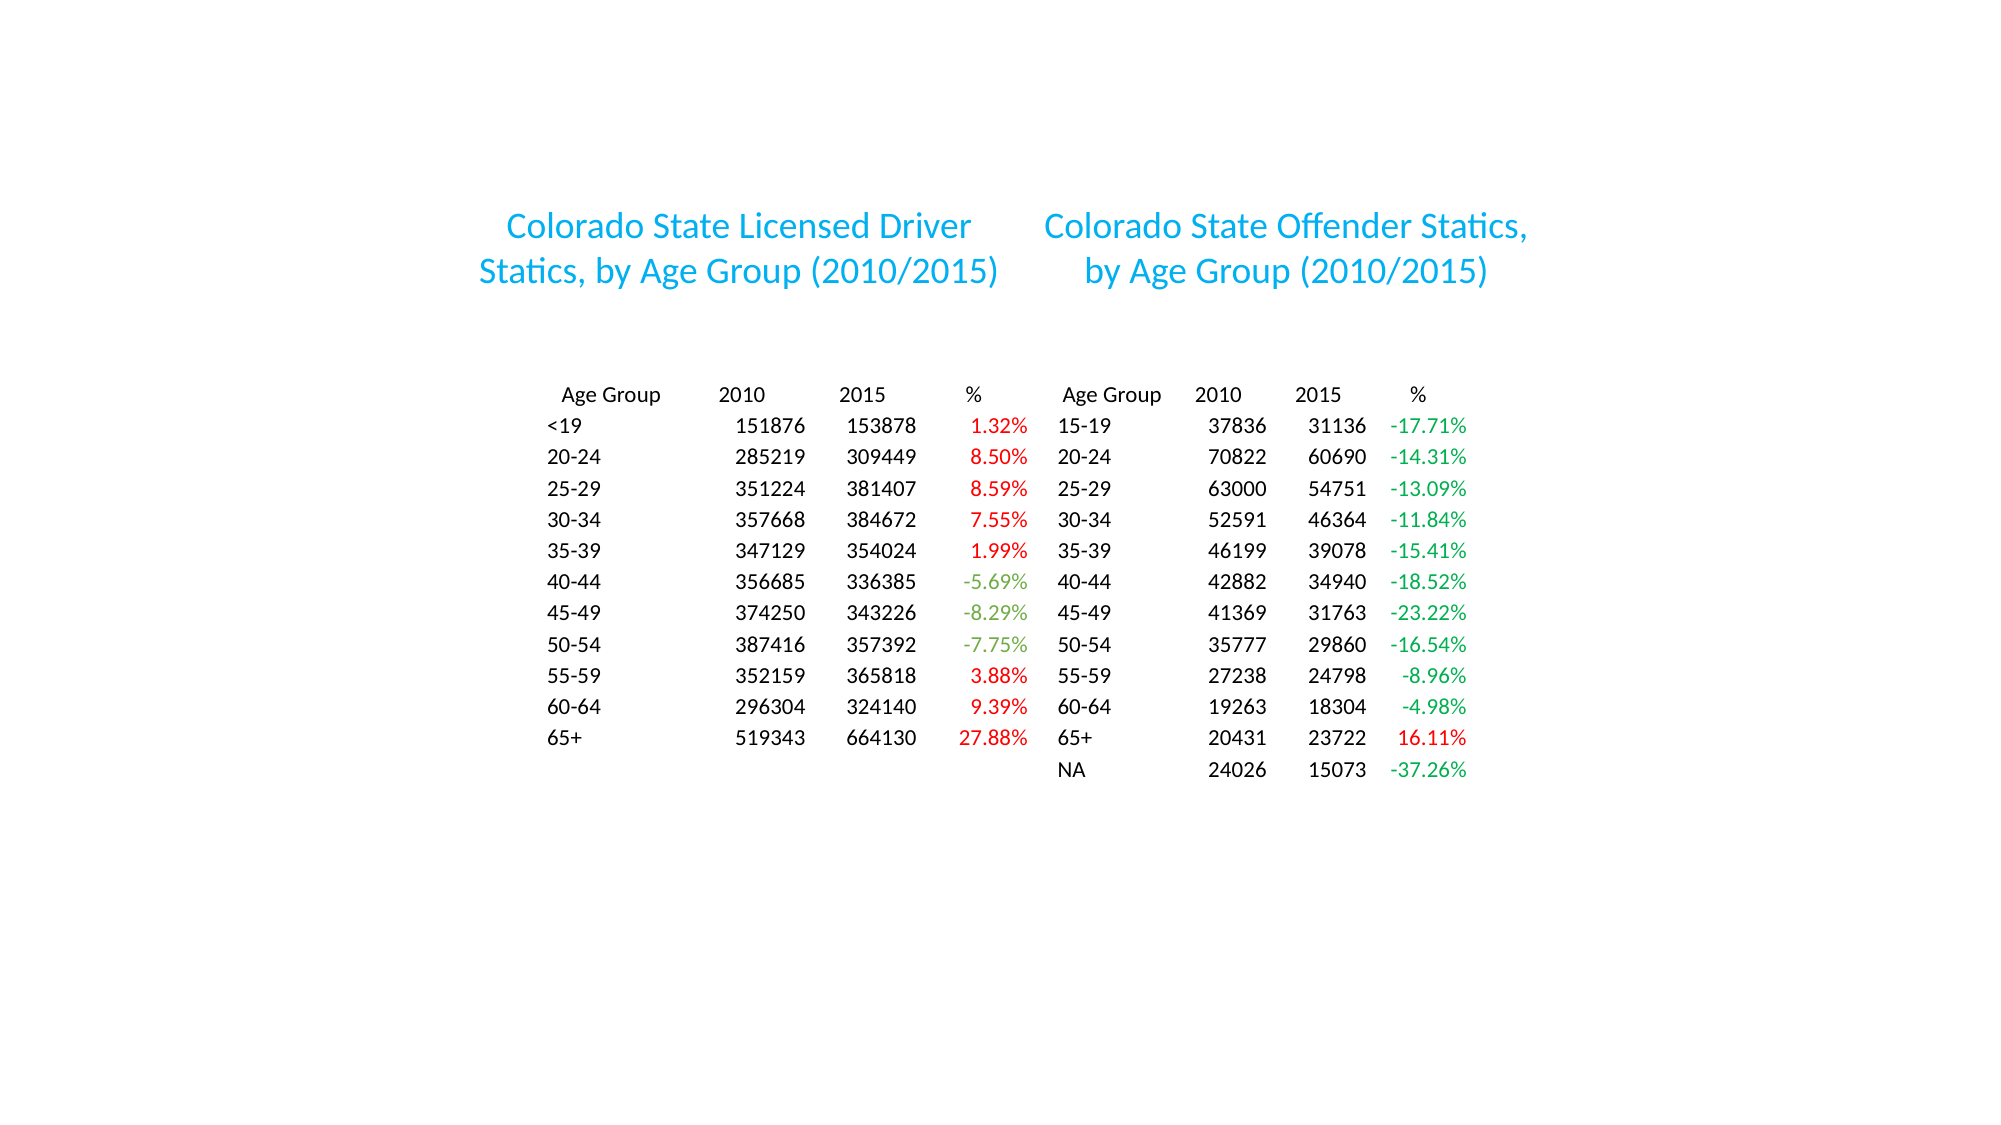

Colorado State Licensed Driver Statics, by Age Group (2010/2015)
Colorado State Offender Statics, by Age Group (2010/2015)
| Age Group | 2010 | 2015 | % |
| --- | --- | --- | --- |
| <19 | 151876 | 153878 | 1.32% |
| 20-24 | 285219 | 309449 | 8.50% |
| 25-29 | 351224 | 381407 | 8.59% |
| 30-34 | 357668 | 384672 | 7.55% |
| 35-39 | 347129 | 354024 | 1.99% |
| 40-44 | 356685 | 336385 | -5.69% |
| 45-49 | 374250 | 343226 | -8.29% |
| 50-54 | 387416 | 357392 | -7.75% |
| 55-59 | 352159 | 365818 | 3.88% |
| 60-64 | 296304 | 324140 | 9.39% |
| 65+ | 519343 | 664130 | 27.88% |
| Age Group | 2010 | 2015 | % |
| --- | --- | --- | --- |
| 15-19 | 37836 | 31136 | -17.71% |
| 20-24 | 70822 | 60690 | -14.31% |
| 25-29 | 63000 | 54751 | -13.09% |
| 30-34 | 52591 | 46364 | -11.84% |
| 35-39 | 46199 | 39078 | -15.41% |
| 40-44 | 42882 | 34940 | -18.52% |
| 45-49 | 41369 | 31763 | -23.22% |
| 50-54 | 35777 | 29860 | -16.54% |
| 55-59 | 27238 | 24798 | -8.96% |
| 60-64 | 19263 | 18304 | -4.98% |
| 65+ | 20431 | 23722 | 16.11% |
| NA | 24026 | 15073 | -37.26% |